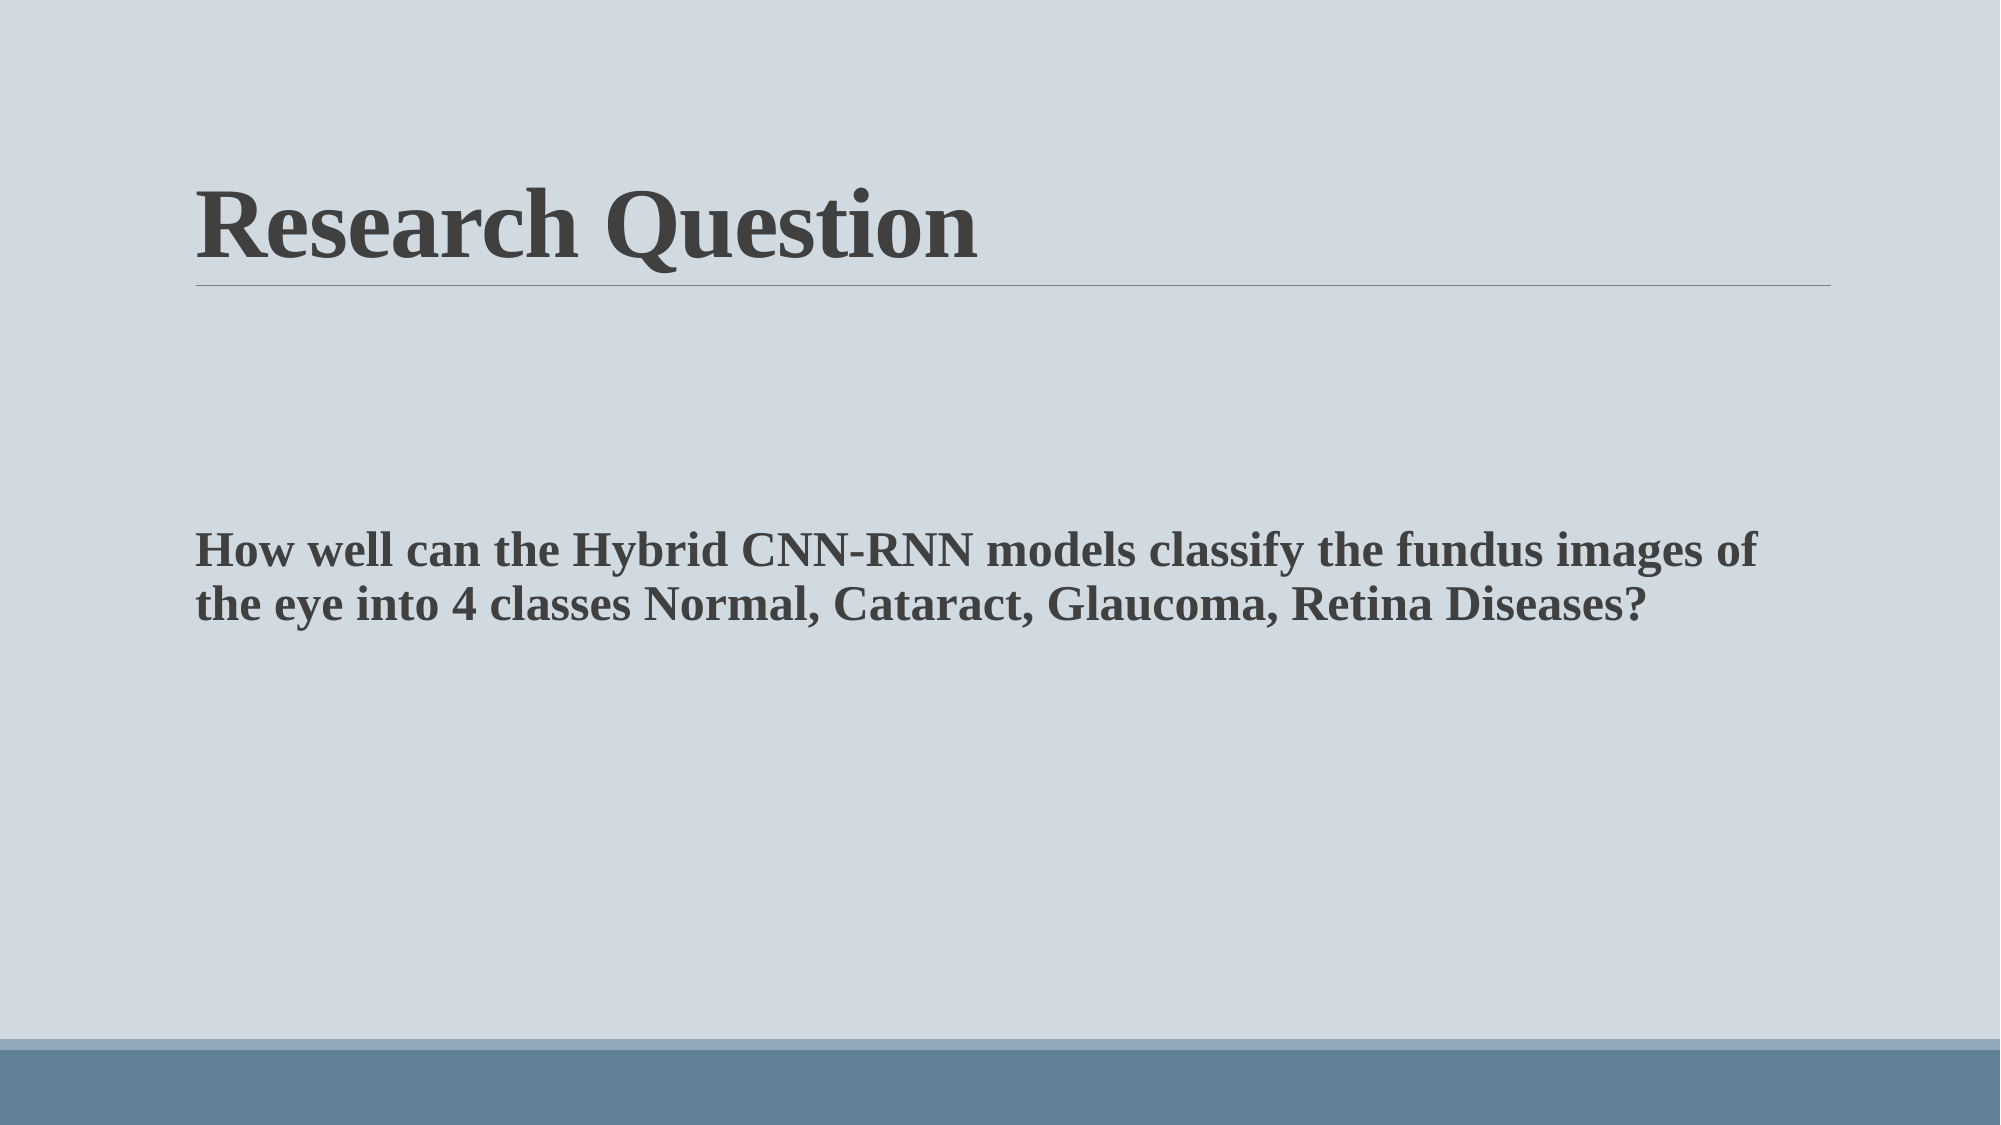

# Research Question

How well can the Hybrid CNN-RNN models classify the fundus images of the eye into 4 classes Normal, Cataract, Glaucoma, Retina Diseases?